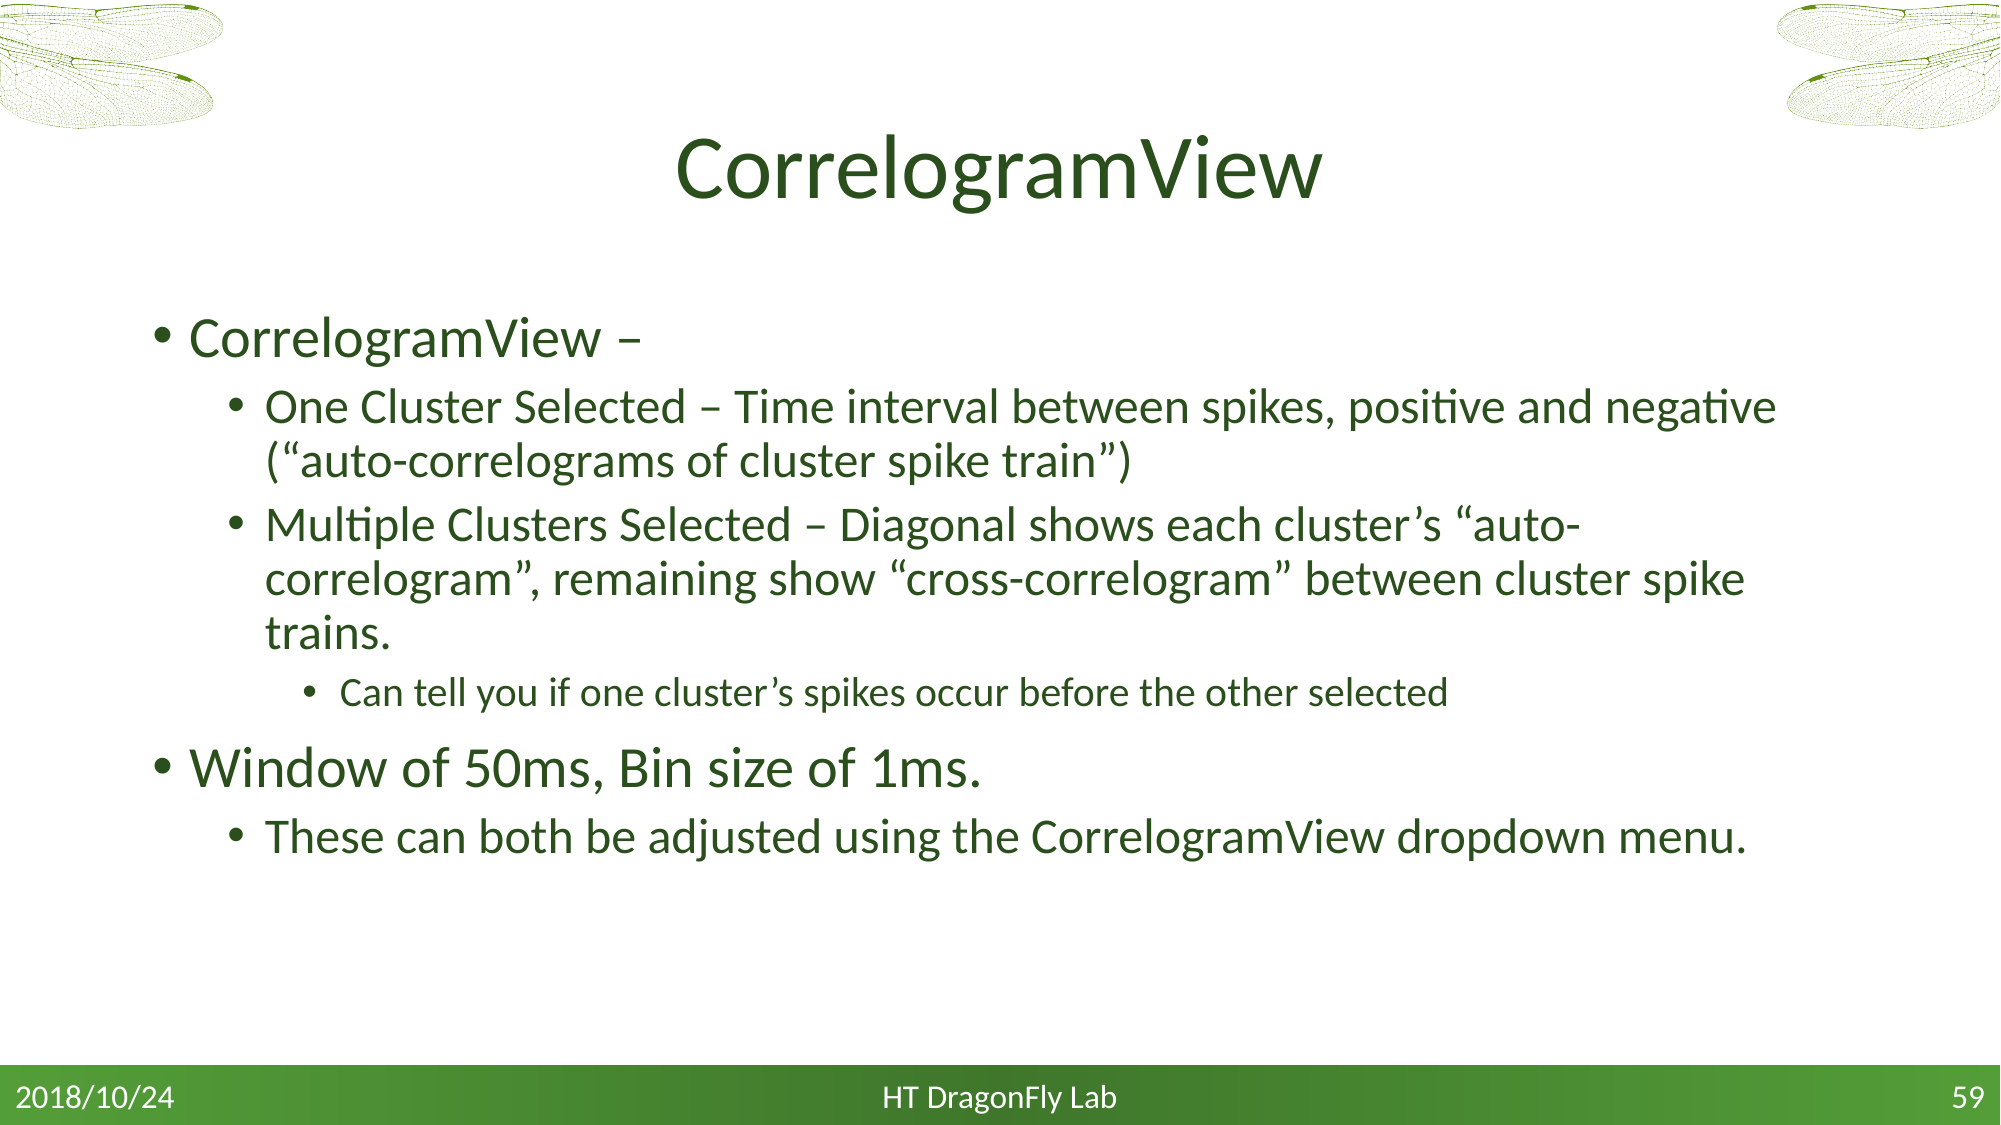

# CorrelogramView
CorrelogramView –
One Cluster Selected – Time interval between spikes, positive and negative (“auto-correlograms of cluster spike train”)
Multiple Clusters Selected – Diagonal shows each cluster’s “auto-correlogram”, remaining show “cross-correlogram” between cluster spike trains.
Can tell you if one cluster’s spikes occur before the other selected
Window of 50ms, Bin size of 1ms.
These can both be adjusted using the CorrelogramView dropdown menu.
HT DragonFly Lab
2018/10/24
59